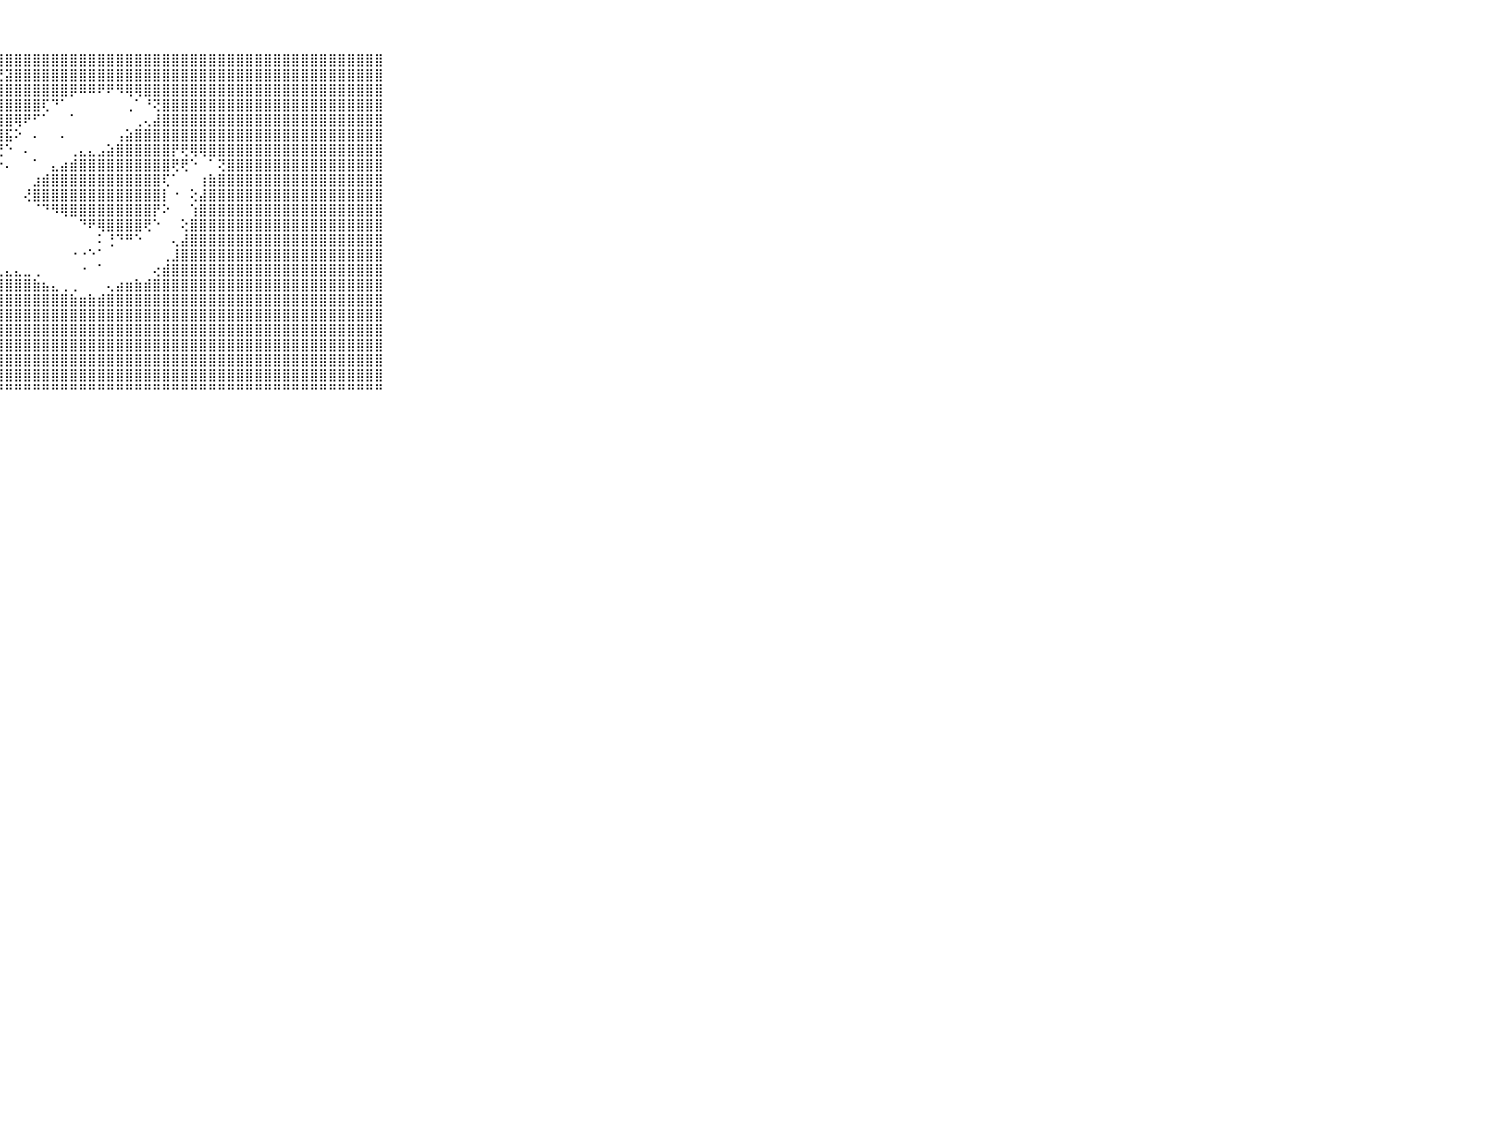

⠀⠀⠀⠀⠀⠀⠀⠀⠀⠀⠀⣿⣿⣿⣿⣿⣿⣿⣿⣿⣿⣿⣿⣿⣿⣿⣿⣿⣿⣿⣿⣿⣿⣿⣿⣿⣿⣿⣿⣿⣿⣿⣿⣿⣿⣿⣿⣿⣿⣿⣿⣿⣿⣿⣿⣿⣿⣿⣿⣿⣿⣿⣿⣿⣿⣿⣿⣿⣿⠀⠀⠀⠀⠀⠀⠀⠀⠀⠀⠀⠀
⠀⠀⠀⠀⠀⠀⠀⠀⠀⠀⠀⣿⣿⣿⣿⣿⣿⣿⣿⣿⣿⢿⢟⢟⢛⣏⣝⣝⣽⣿⣿⣿⣿⣿⣿⣿⣿⣿⣿⣿⣿⣿⣿⣿⣿⣿⣿⣿⣿⣿⣿⣿⣿⣿⣿⣿⣿⣿⣿⣿⣿⣿⣿⣿⣿⣿⣿⣿⣿⠀⠀⠀⠀⠀⠀⠀⠀⠀⠀⠀⠀
⠀⠀⠀⠀⠀⠀⠀⠀⠀⠀⠀⣿⣿⣿⣿⣿⣿⢿⠟⠋⠁⠀⢐⣜⣿⣿⣿⣿⣿⣿⣿⣿⣿⣿⣿⡿⠿⠿⠟⠟⠻⢿⢿⣿⣿⣿⣿⣿⣿⣿⣿⣿⣿⣿⣿⣿⣿⣿⣿⣿⣿⣿⣿⣿⣿⣿⣿⣿⣿⠀⠀⠀⠀⠀⠀⠀⠀⠀⠀⠀⠀
⠀⠀⠀⠀⠀⠀⠀⠀⠀⠀⠀⠟⠟⢋⠉⢁⣄⣠⣤⣴⣴⣶⣿⣿⣿⣿⣿⣿⣿⣿⣿⣿⢏⠙⠁⠀⠀⠀⠀⠀⠀⢀⠁⠘⢝⣿⣿⣿⣿⣿⣿⣿⣿⣿⣿⣿⣿⣿⣿⣿⣿⣿⣿⣿⣿⣿⣿⣿⣿⠀⠀⠀⠀⠀⠀⠀⠀⠀⠀⠀⠀
⠀⠀⠀⠀⠀⠀⠀⠀⠀⠀⠀⣤⣵⣷⣿⣿⣿⣿⣿⣿⣿⣿⣿⣿⣿⣿⣿⣿⣿⢿⠟⠋⠁⠀⠀⠁⠀⠀⠀⠀⠀⠀⢀⢄⣼⣿⣿⣿⣿⣿⣿⣿⣿⣿⣿⣿⣿⣿⣿⣿⣿⣿⣿⣿⣿⣿⣿⣿⣿⠀⠀⠀⠀⠀⠀⠀⠀⠀⠀⠀⠀
⠀⠀⠀⠀⠀⠀⠀⠀⠀⠀⠀⣿⣿⣿⣿⣿⣿⣿⣿⣿⣿⣿⣿⣿⣿⣿⣿⣿⣯⠕⠀⠄⠀⠀⠄⠀⠀⠀⠀⠀⢠⣵⣿⣿⣿⣿⣿⣿⣿⣿⣿⣿⣿⣿⣿⣿⣿⣿⣿⣿⣿⣿⣿⣿⣿⣿⣿⣿⣿⠀⠀⠀⠀⠀⠀⠀⠀⠀⠀⠀⠀
⠀⠀⠀⠀⠀⠀⠀⠀⠀⠀⠀⠟⠿⢿⢿⣿⣿⣿⣿⣿⣿⣿⣿⣿⣿⣿⣿⢟⠑⠀⠄⠀⠀⠀⠀⢀⣄⣄⣠⣵⣿⣿⣿⣿⣿⣿⡟⢟⢿⢿⣿⣿⣿⣿⣿⣿⣿⣿⣿⣿⣿⣿⣿⣿⣿⣿⣿⣿⣿⠀⠀⠀⠀⠀⠀⠀⠀⠀⠀⠀⠀
⠀⠀⠀⠀⠀⠀⠀⠀⠀⠀⠀⠀⠀⠀⠀⠁⠉⠙⠟⠻⢿⣿⣿⡿⠟⠋⠅⠐⠄⠀⠀⠁⠀⣄⣴⣾⣿⣿⣿⣿⣿⣿⣿⣿⣿⣿⢟⢟⠑⠀⠁⢝⣿⣿⣿⣿⣿⣿⣿⣿⣿⣿⣿⣿⣿⣿⣿⣿⣿⠀⠀⠀⠀⠀⠀⠀⠀⠀⠀⠀⠀
⠀⠀⠀⠀⠀⠀⠀⠀⠀⠀⠀⠀⠀⠀⠀⠀⠀⠀⠀⠁⠀⠀⠀⠀⠀⠀⠀⠀⠀⠀⠀⣰⣾⣿⣿⣿⣿⣿⣿⣿⣿⣿⣿⣿⣿⢏⠁⠀⠀⢰⣷⣿⣿⣿⣿⣿⣿⣿⣿⣿⣿⣿⣿⣿⣿⣿⣿⣿⣿⠀⠀⠀⠀⠀⠀⠀⠀⠀⠀⠀⠀
⠀⠀⠀⠀⠀⠀⠀⠀⠀⠀⠀⠀⠀⠀⠀⠀⠀⠀⠀⠀⠀⠀⠀⠀⠀⠀⠀⠀⠀⠀⢜⣿⣿⣿⣿⣿⣿⣿⣿⣿⣿⣿⣿⣿⣿⡇⠐⠀⢕⣼⣿⣿⣿⣿⣿⣿⣿⣿⣿⣿⣿⣿⣿⣿⣿⣿⣿⣿⣿⠀⠀⠀⠀⠀⠀⠀⠀⠀⠀⠀⠀
⠀⠀⠀⠀⠀⠀⠀⠀⠀⠀⠀⠀⠀⠀⠀⠀⠀⠀⠀⠀⠀⠀⠀⠀⠀⠀⠀⠀⠀⠀⠀⠈⠙⠻⢿⣿⣿⣿⣿⣿⣿⣿⣿⣿⡟⠕⠀⠀⢱⣿⣿⣿⣿⣿⣿⣿⣿⣿⣿⣿⣿⣿⣿⣿⣿⣿⣿⣿⣿⠀⠀⠀⠀⠀⠀⠀⠀⠀⠀⠀⠀
⠀⠀⠀⠀⠀⠀⠀⠀⠀⠀⠀⠀⠀⠀⠀⠀⠀⠀⠀⠀⠀⠀⠀⠀⠀⠀⠀⠀⠀⠀⠀⠀⠀⠀⠀⠀⠙⠟⢿⣿⣿⣿⣿⢟⠑⠀⠀⢕⣿⣿⣿⣿⣿⣿⣿⣿⣿⣿⣿⣿⣿⣿⣿⣿⣿⣿⣿⣿⣿⠀⠀⠀⠀⠀⠀⠀⠀⠀⠀⠀⠀
⠀⠀⠀⠀⠀⠀⠀⠀⠀⠀⠀⠀⠀⠀⠀⠀⠀⠀⠀⠀⠀⠀⠀⠀⠀⠀⠀⠀⠀⠀⠀⠀⠀⠀⠀⠀⠀⠀⠅⢘⠙⠛⠑⠀⠀⠀⢄⣼⣿⣿⣿⣿⣿⣿⣿⣿⣿⣿⣿⣿⣿⣿⣿⣿⣿⣿⣿⣿⣿⠀⠀⠀⠀⠀⠀⠀⠀⠀⠀⠀⠀
⠀⠀⠀⠀⠀⠀⠀⠀⠀⠀⠀⠀⠀⠀⠀⠀⠀⠀⠀⠀⠀⠀⠀⠀⠀⠀⠀⠀⠀⠀⠀⠀⠀⠀⠀⠐⠐⠑⠁⠀⠀⠀⠀⠀⠀⢀⣸⣿⣿⣿⣿⣿⣿⣿⣿⣿⣿⣿⣿⣿⣿⣿⣿⣿⣿⣿⣿⣿⣿⠀⠀⠀⠀⠀⠀⠀⠀⠀⠀⠀⠀
⠀⠀⠀⠀⠀⠀⠀⠀⠀⠀⠀⠀⠀⠀⠀⠀⠀⠀⠀⠀⠀⠀⠀⠀⠀⠀⢀⣀⣄⣄⣀⢀⠀⠀⠀⠀⠐⠀⠁⠀⠀⠀⠀⠀⢔⣾⣿⣿⣿⣿⣿⣿⣿⣿⣿⣿⣿⣿⣿⣿⣿⣿⣿⣿⣿⣿⣿⣿⣿⠀⠀⠀⠀⠀⠀⠀⠀⠀⠀⠀⠀
⠀⠀⠀⠀⠀⠀⠀⠀⠀⠀⠀⠀⠀⠀⠀⠀⠀⠀⠀⠀⠀⠀⠀⠀⣠⣴⣿⣿⣿⣿⣿⣷⣦⣄⢀⢀⠀⠀⠀⢄⣴⣶⣷⣾⣿⣿⣿⣿⣿⣿⣿⣿⣿⣿⣿⣿⣿⣿⣿⣿⣿⣿⣿⣿⣿⣿⣿⣿⣿⠀⠀⠀⠀⠀⠀⠀⠀⠀⠀⠀⠀
⠀⠀⠀⠀⠀⠀⠀⠀⠀⠀⠀⠀⠀⠀⠀⠀⠀⠀⠀⠀⢀⣄⣴⣾⣿⣿⣿⣿⣿⣿⣿⣿⣿⣿⣿⣷⣶⣷⣾⣿⣿⣿⣿⣿⣿⣿⣿⣿⣿⣿⣿⣿⣿⣿⣿⣿⣿⣿⣿⣿⣿⣿⣿⣿⣿⣿⣿⣿⣿⠀⠀⠀⠀⠀⠀⠀⠀⠀⠀⠀⠀
⠀⠀⠀⠀⠀⠀⠀⠀⠀⠀⠀⠀⠀⠄⠀⠀⣠⣴⣶⣾⣿⣿⣿⣿⣿⣿⣿⣿⣿⣿⣿⣿⣿⣿⣿⣿⣿⣿⣿⣿⣿⣿⣿⣿⣿⣿⣿⣿⣿⣿⣿⣿⣿⣿⣿⣿⣿⣿⣿⣿⣿⣿⣿⣿⣿⣿⣿⣿⣿⠀⠀⠀⠀⠀⠀⠀⠀⠀⠀⠀⠀
⠀⠀⠀⠀⠀⠀⠀⠀⠀⠀⠀⠀⠀⢀⣤⣾⣿⣿⣿⣿⣿⣿⣿⣿⣿⣿⣿⣿⣿⣿⣿⣿⣿⣿⣿⣿⣿⣿⣿⣿⣿⣿⣿⣿⣿⣿⣿⣿⣿⣿⣿⣿⣿⣿⣿⣿⣿⣿⣿⣿⣿⣿⣿⣿⣿⣿⣿⣿⣿⠀⠀⠀⠀⠀⠀⠀⠀⠀⠀⠀⠀
⠀⠀⠀⠀⠀⠀⠀⠀⠀⠀⠀⣴⣷⣿⣿⣿⣿⣿⣿⣿⣿⣿⣿⣿⣿⣿⣿⣿⣿⣿⣿⣿⣿⣿⣿⣿⣿⣿⣿⣿⣿⣿⣿⣿⣿⣿⣿⣿⣿⣿⣿⣿⣿⣿⣿⣿⣿⣿⣿⣿⣿⣿⣿⣿⣿⣿⣿⣿⣿⠀⠀⠀⠀⠀⠀⠀⠀⠀⠀⠀⠀
⠀⠀⠀⠀⠀⠀⠀⠀⠀⠀⠀⣿⣿⣿⣿⣿⣿⣿⣿⣿⣿⣿⣿⣿⣿⣿⣿⣿⣿⣿⣿⣿⣿⣿⣿⣿⣿⣿⣿⣿⣿⣿⣿⣿⣿⣿⣿⣿⣿⣿⣿⣿⣿⣿⣿⣿⣿⣿⣿⣿⣿⣿⣿⣿⣿⣿⣿⣿⣿⠀⠀⠀⠀⠀⠀⠀⠀⠀⠀⠀⠀
⠀⠀⠀⠀⠀⠀⠀⠀⠀⠀⠀⣿⣿⣿⣿⣿⣿⣿⣿⣿⣿⣿⣿⣿⣿⣿⣿⣿⣿⣿⣿⣿⣿⣿⣿⣿⣿⣿⣿⣿⣿⣿⣿⣿⣿⣿⣿⣿⣿⣿⣿⣿⣿⣿⣿⣿⣿⣿⣿⣿⣿⣿⣿⣿⣿⣿⣿⣿⣿⠀⠀⠀⠀⠀⠀⠀⠀⠀⠀⠀⠀
⠀⠀⠀⠀⠀⠀⠀⠀⠀⠀⠀⠛⠛⠛⠛⠛⠛⠛⠛⠛⠛⠛⠛⠛⠛⠛⠛⠛⠛⠛⠛⠛⠛⠛⠛⠛⠛⠛⠛⠛⠛⠛⠛⠛⠛⠛⠛⠛⠛⠛⠛⠛⠛⠛⠛⠛⠛⠛⠛⠛⠛⠛⠛⠛⠛⠛⠛⠛⠛⠀⠀⠀⠀⠀⠀⠀⠀⠀⠀⠀⠀